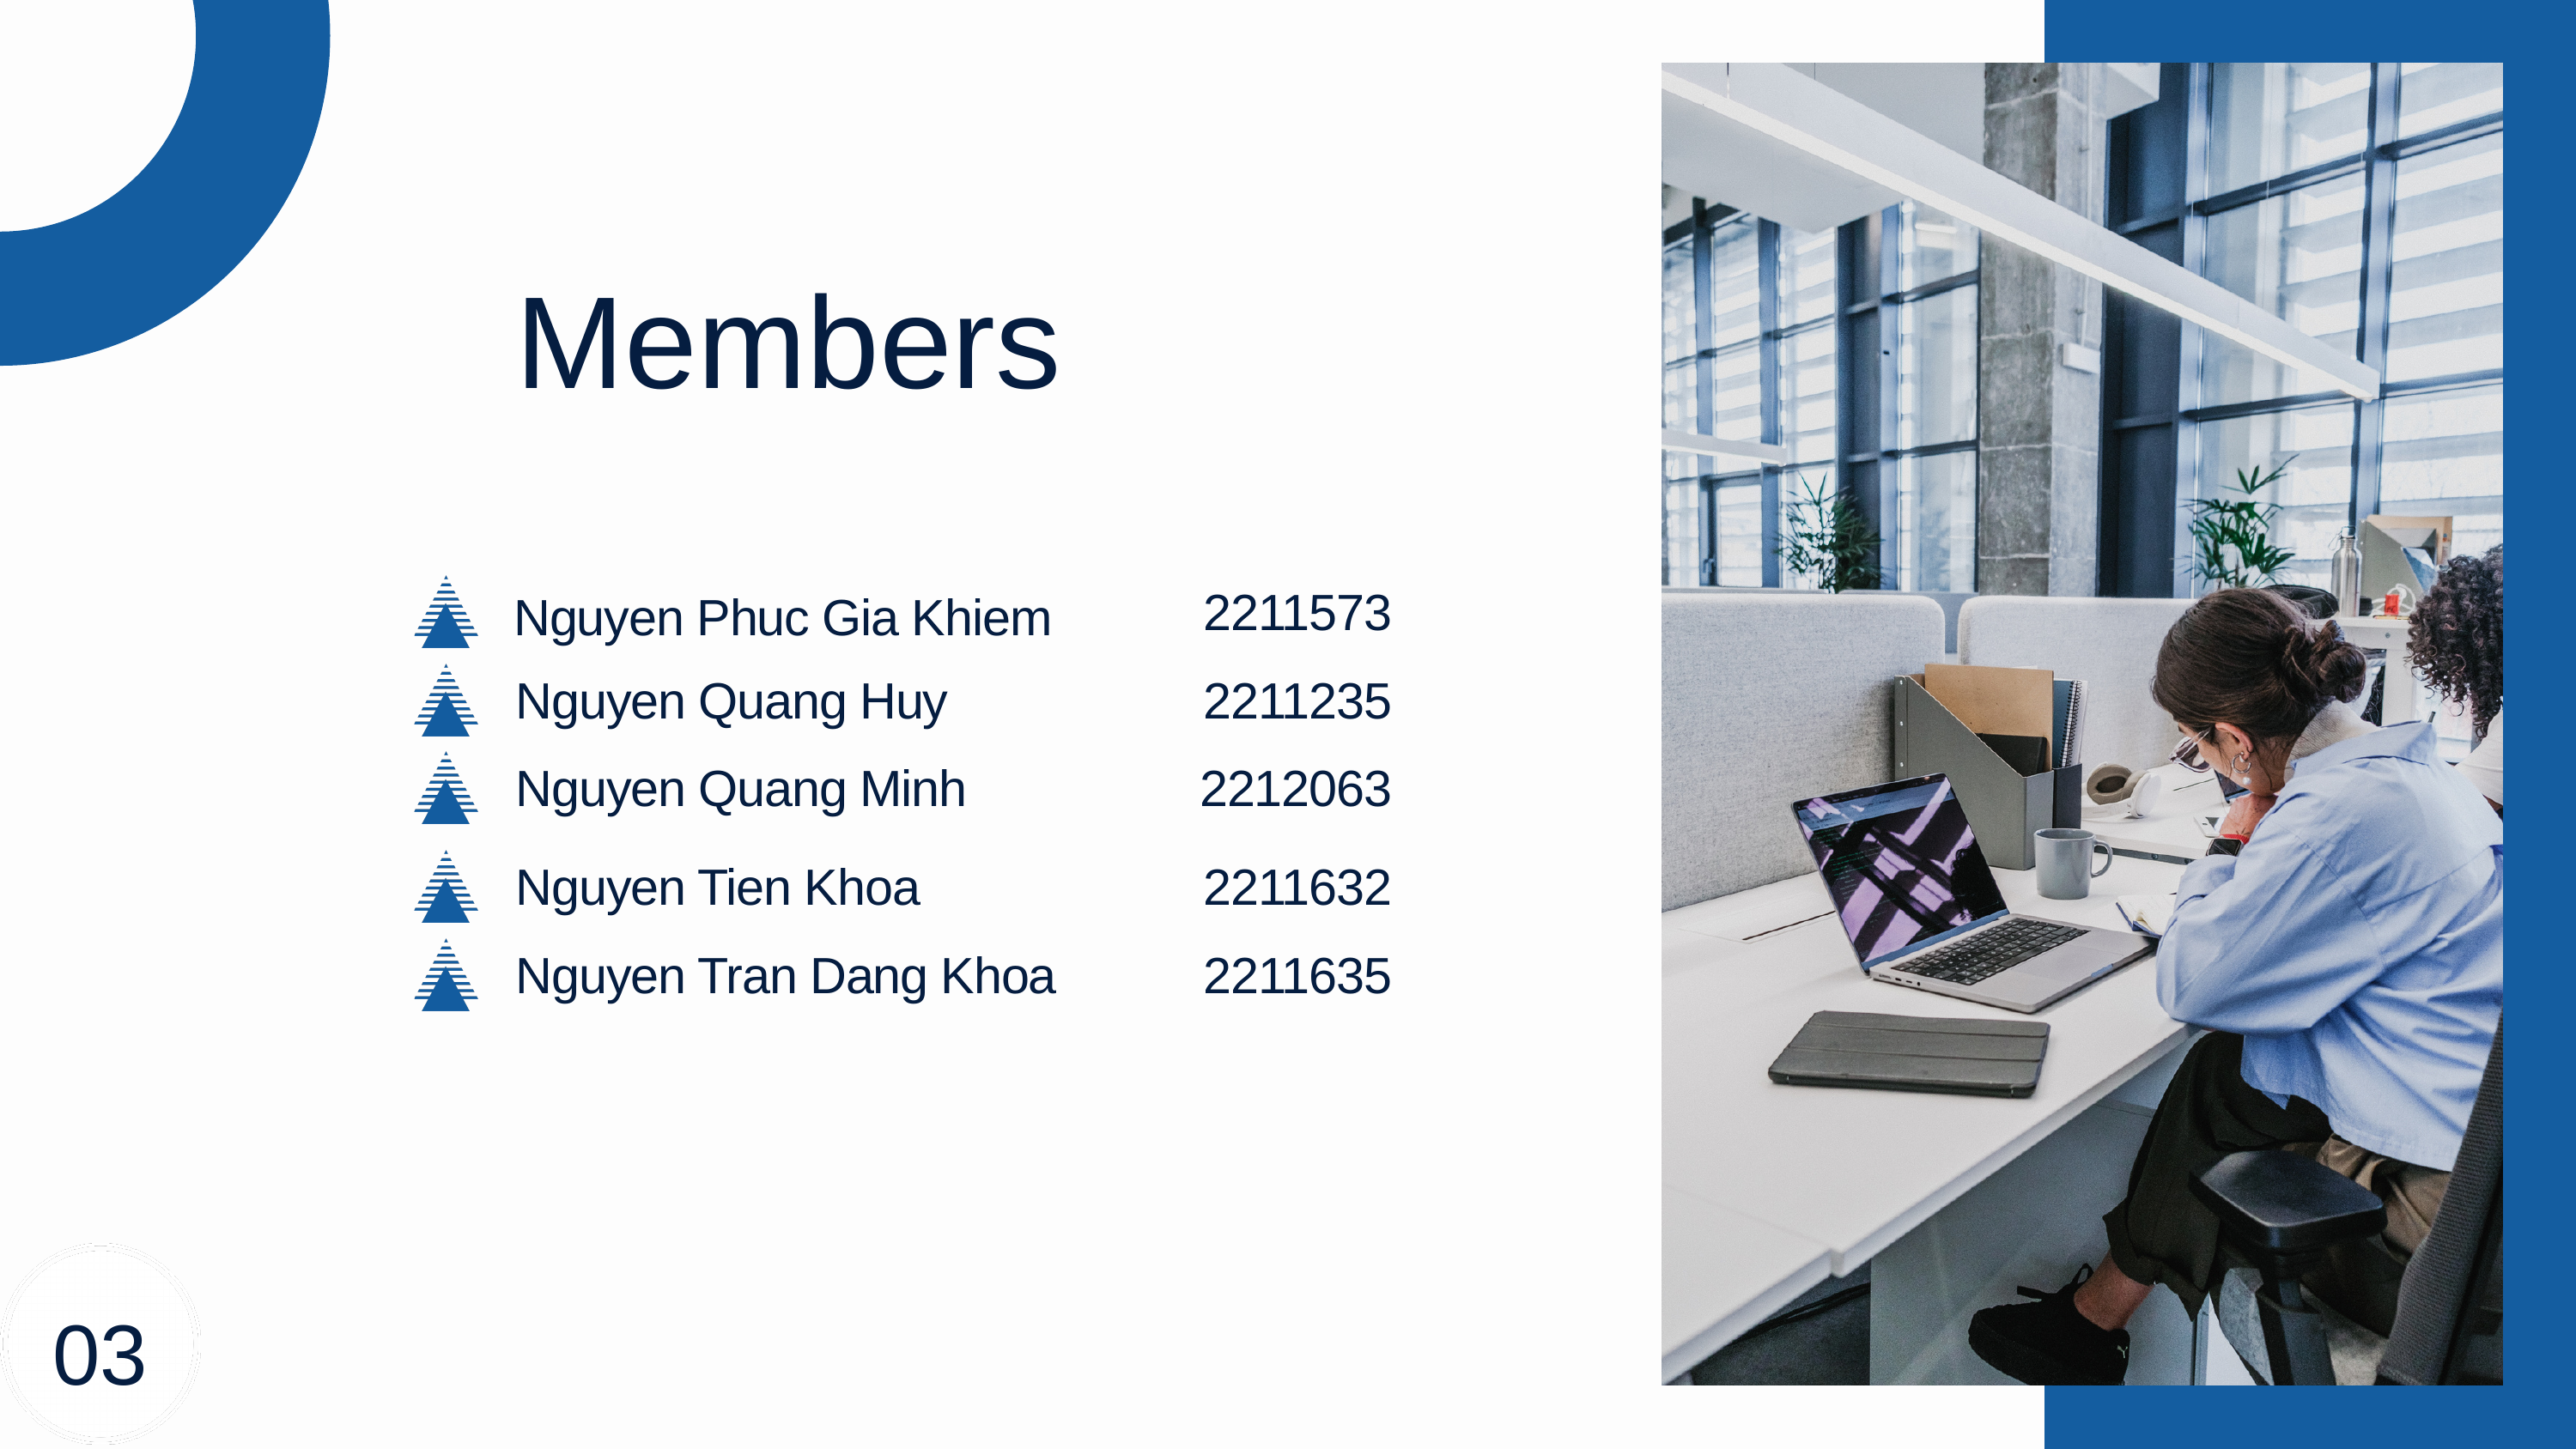

Members
2211573
Nguyen Phuc Gia Khiem

Nguyen Quang Huy
2211235

Nguyen Quang Minh
2212063

Nguyen Tien Khoa
2211632

Nguyen Tran Dang Khoa
2211635

03